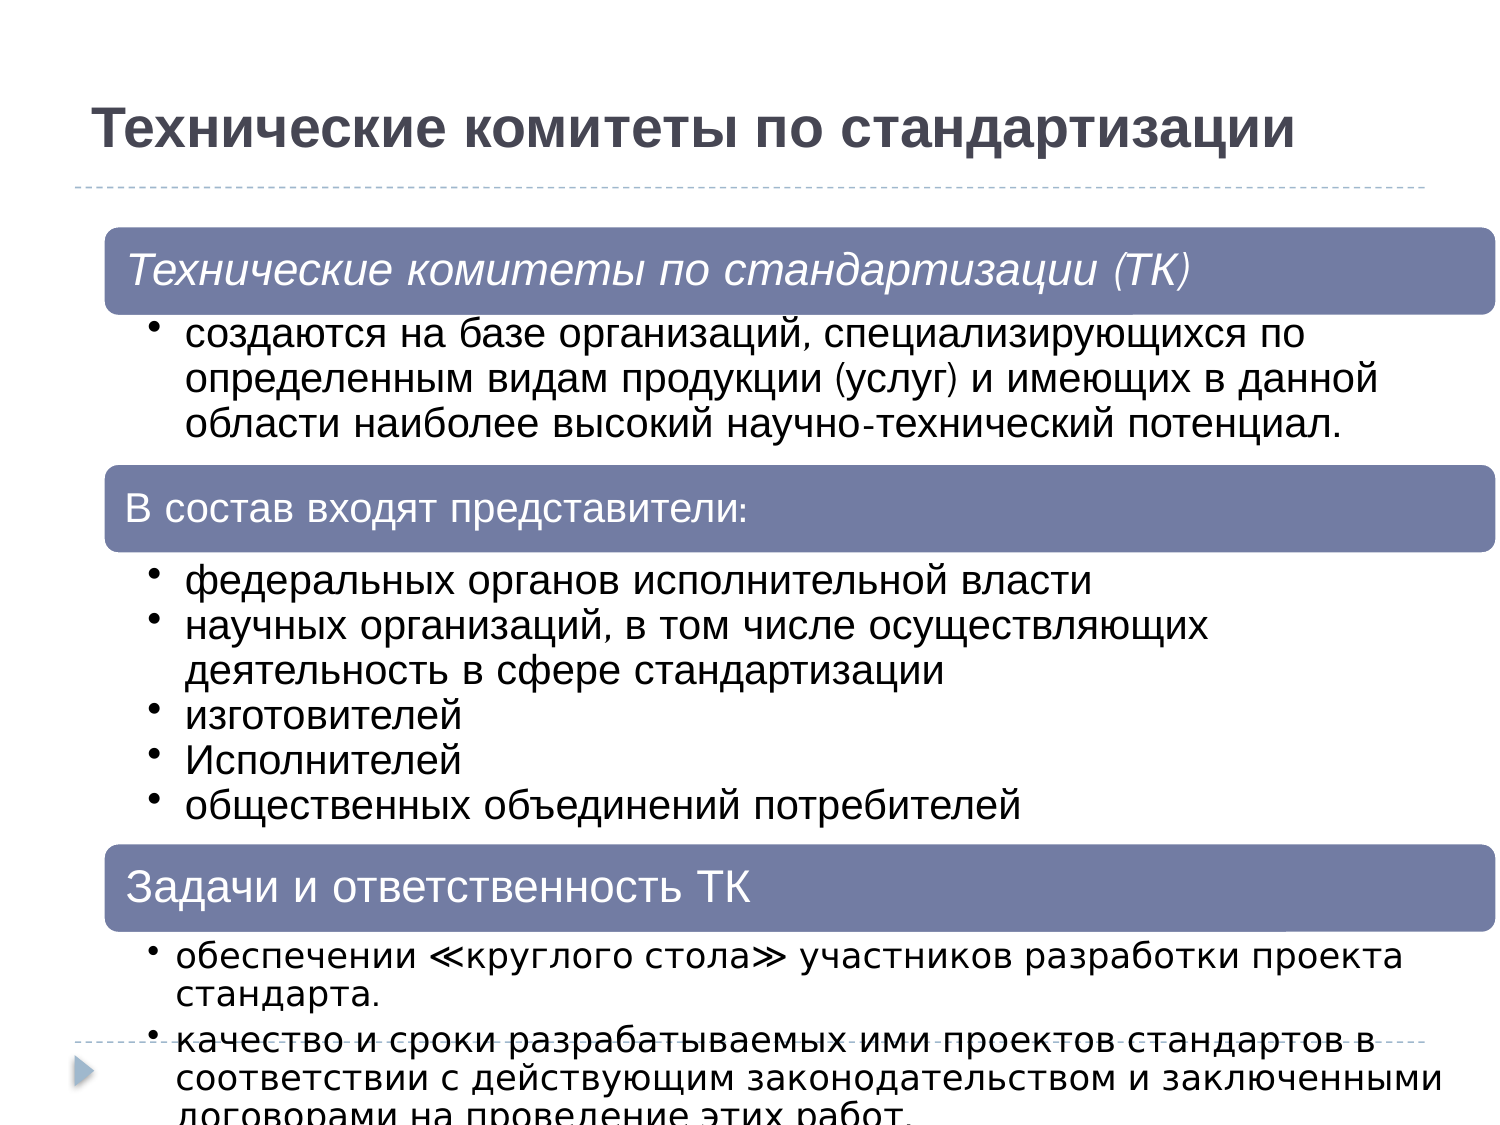

# Технические комитеты по стандартизации
Технические комитеты по стандартизации (ТК)
создаются на базе организаций, специализирующихся по определенным видам продукции (услуг) и имеющих в данной области наиболее высокий научно-технический потенциал.
В состав входят представители:
федеральных органов исполнительной власти
научных организаций, в том числе осуществляющих деятельность в сфере стандартизации
изготовителей
Исполнителей
общественных объединений потребителей
Задачи и ответственность ТК
обеспечении ≪круглого стола≫ участников разработки проекта стандарта.
качество и сроки разрабатываемых ими проектов стандартов в соответствии с действующим законодательством и заключенными договорами на проведение этих работ.